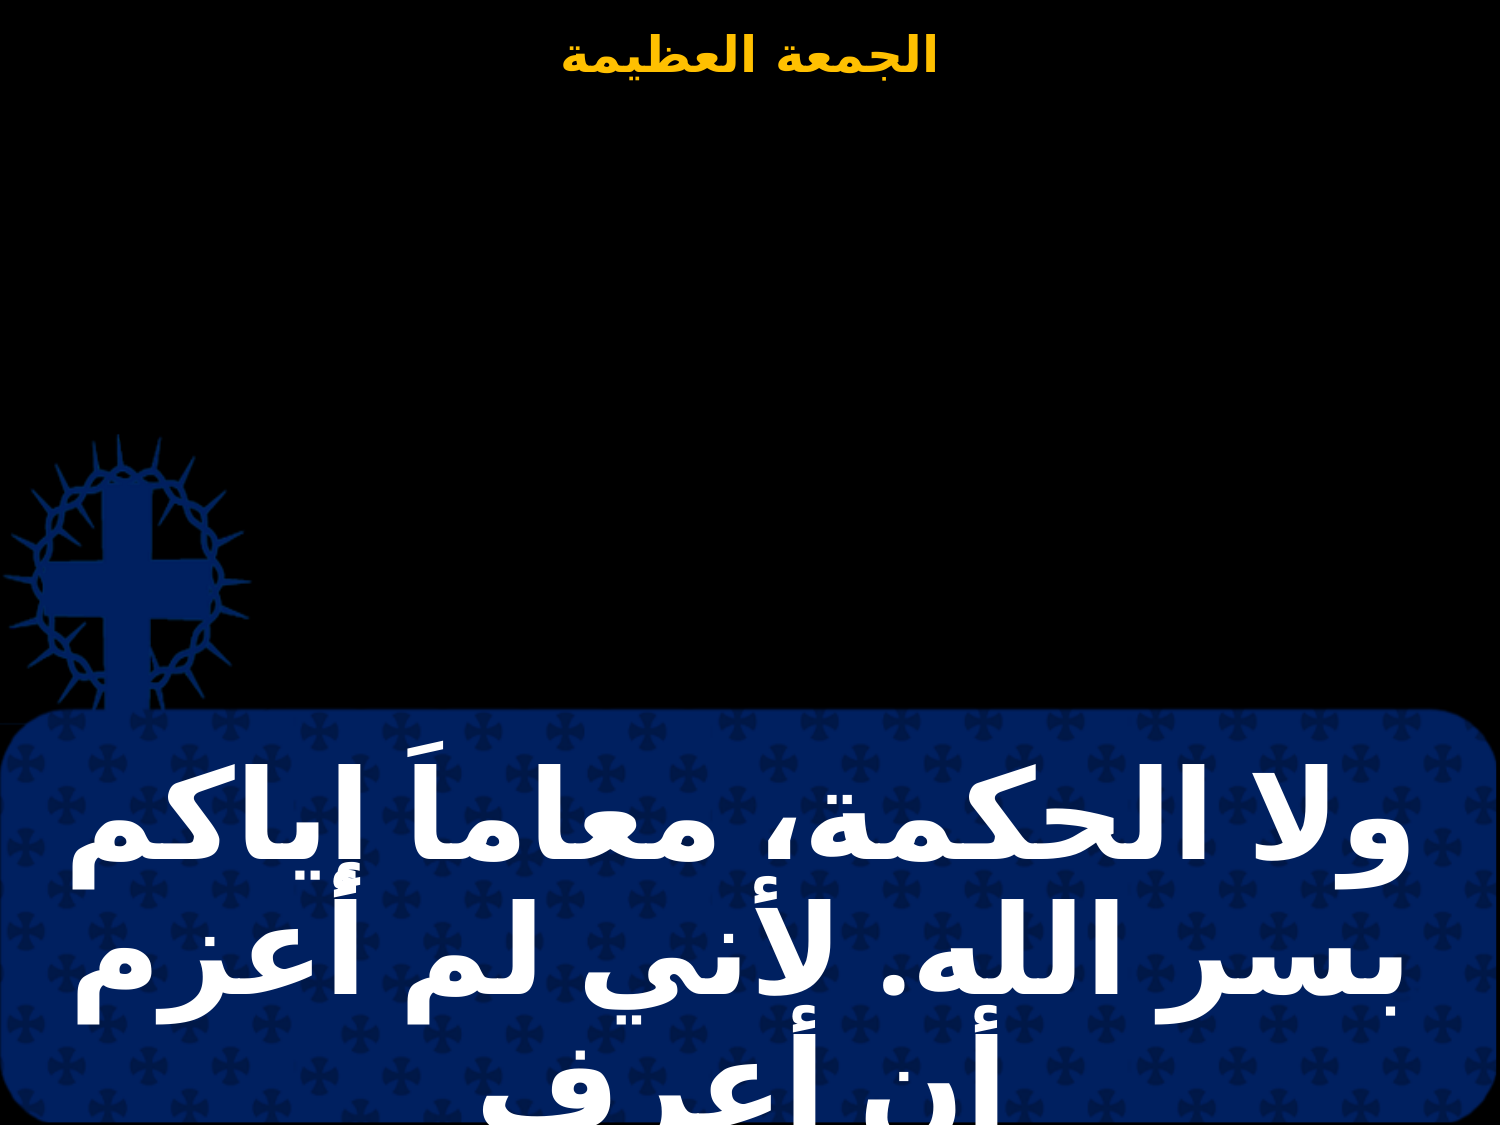

# ولا الحكمة، معاماَ إياكم بسر الله. لأني لم أعزم أن أعرف